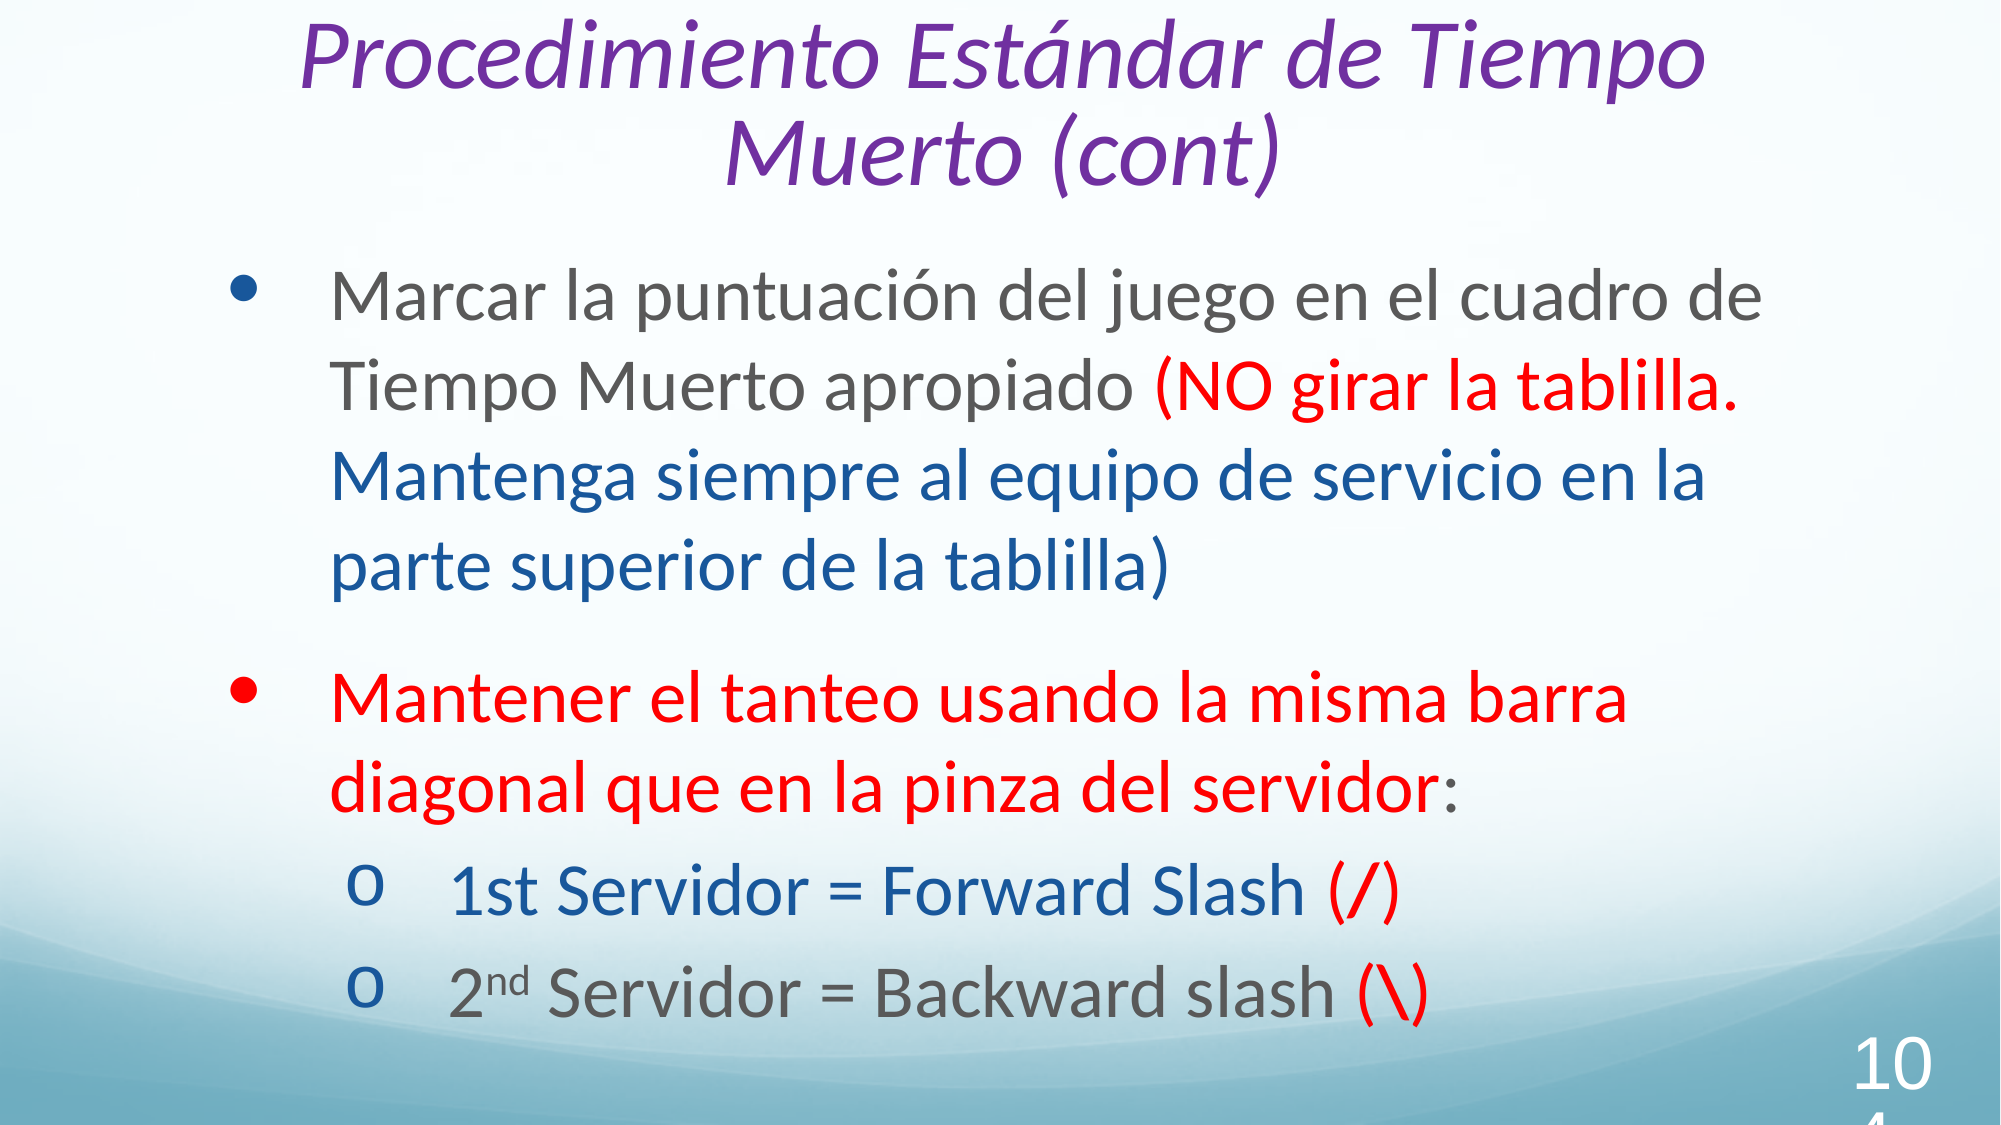

Procedimiento Estándar de Tiempo Muerto (cont)
Marcar la puntuación del juego en el cuadro de Tiempo Muerto apropiado (NO girar la tablilla. Mantenga siempre al equipo de servicio en la parte superior de la tablilla)
Mantener el tanteo usando la misma barra diagonal que en la pinza del servidor:
1st Servidor = Forward Slash (/)
2nd Servidor = Backward slash (\)
104